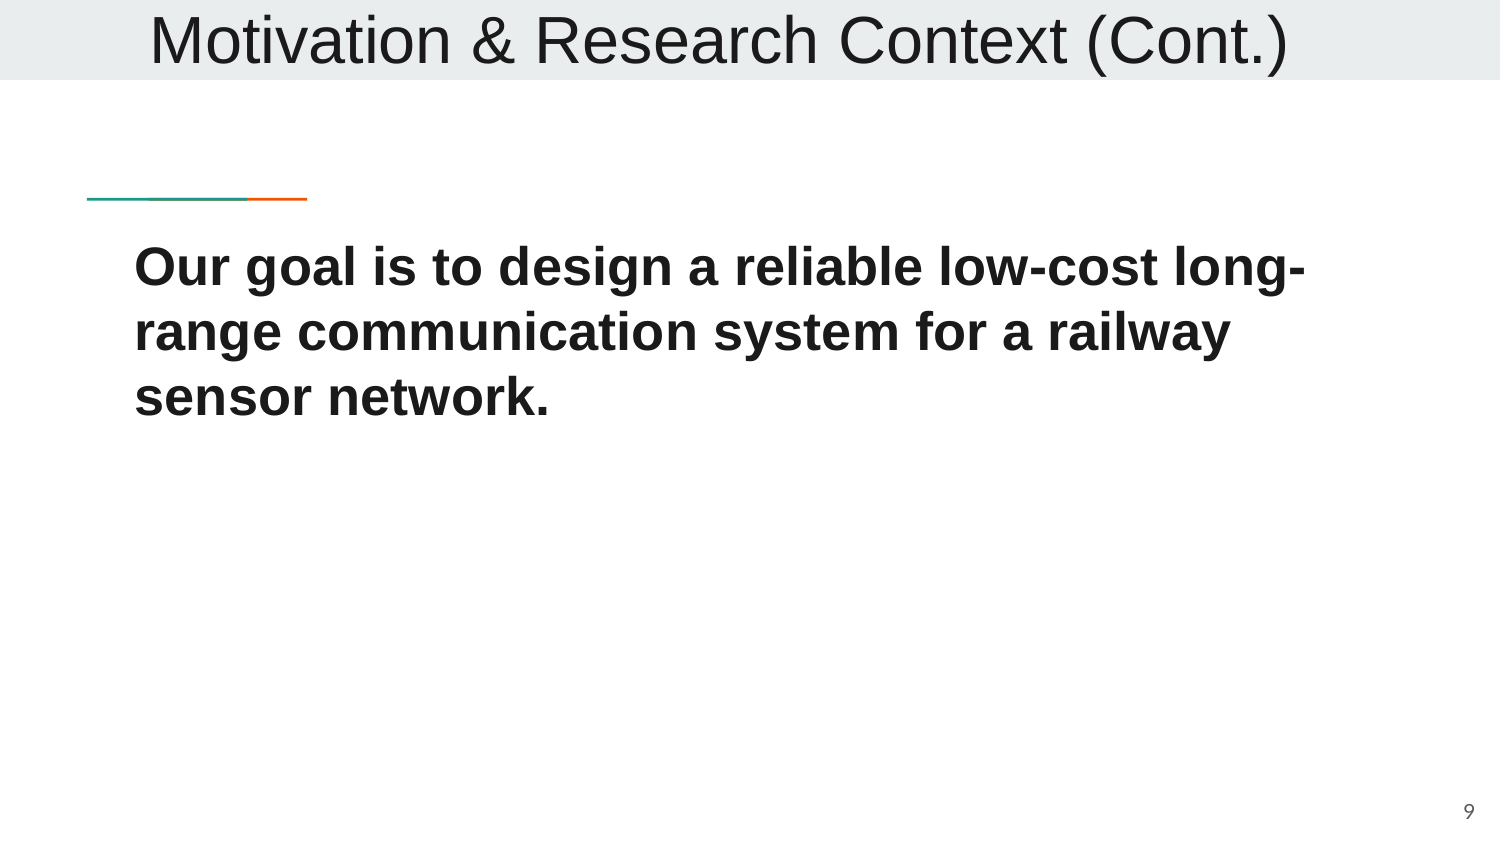

Motivation & Research Context (Cont.)
# Our goal is to design a reliable low-cost long-range communication system for a railway sensor network.
9